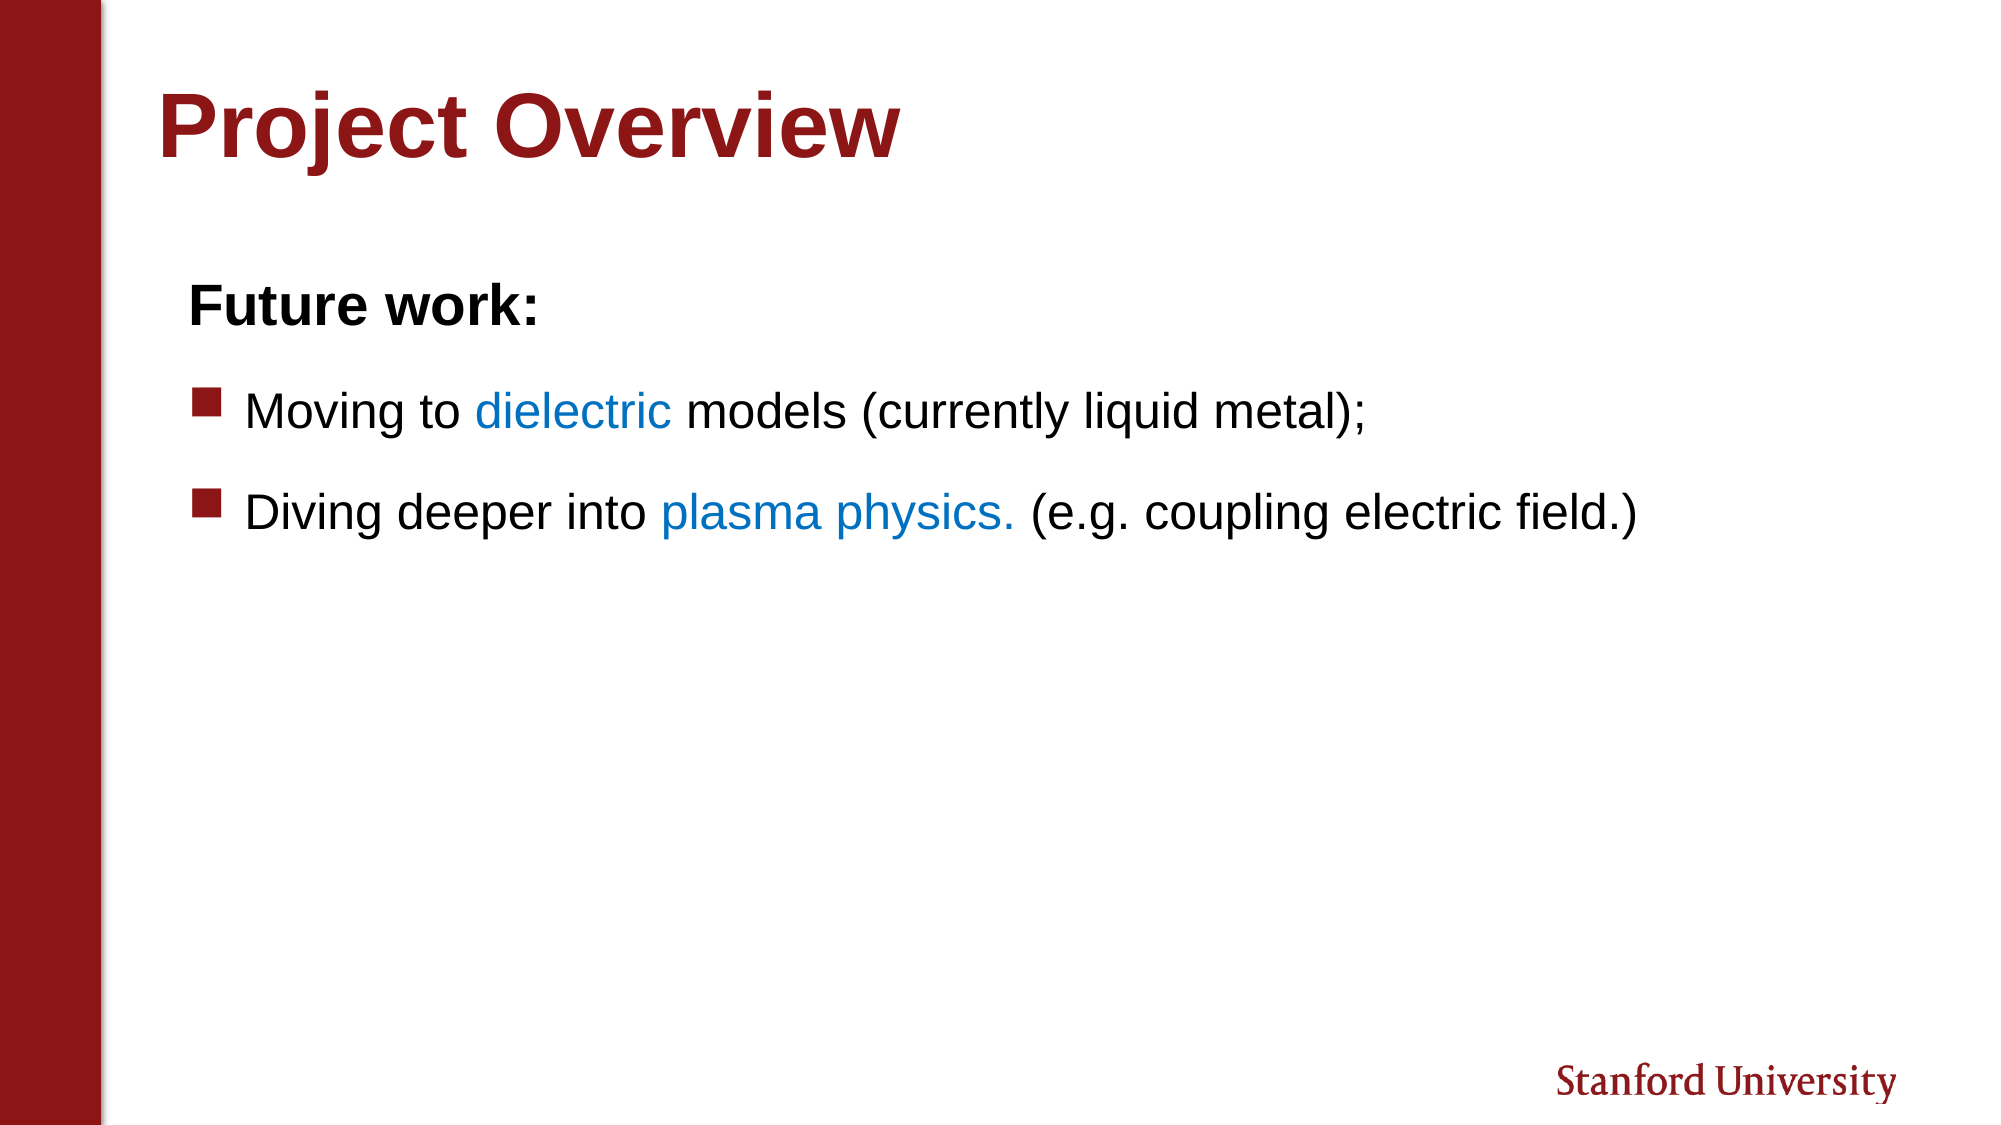

# Project Overview
Future work:
Moving to dielectric models (currently liquid metal);
Diving deeper into plasma physics. (e.g. coupling electric field.)